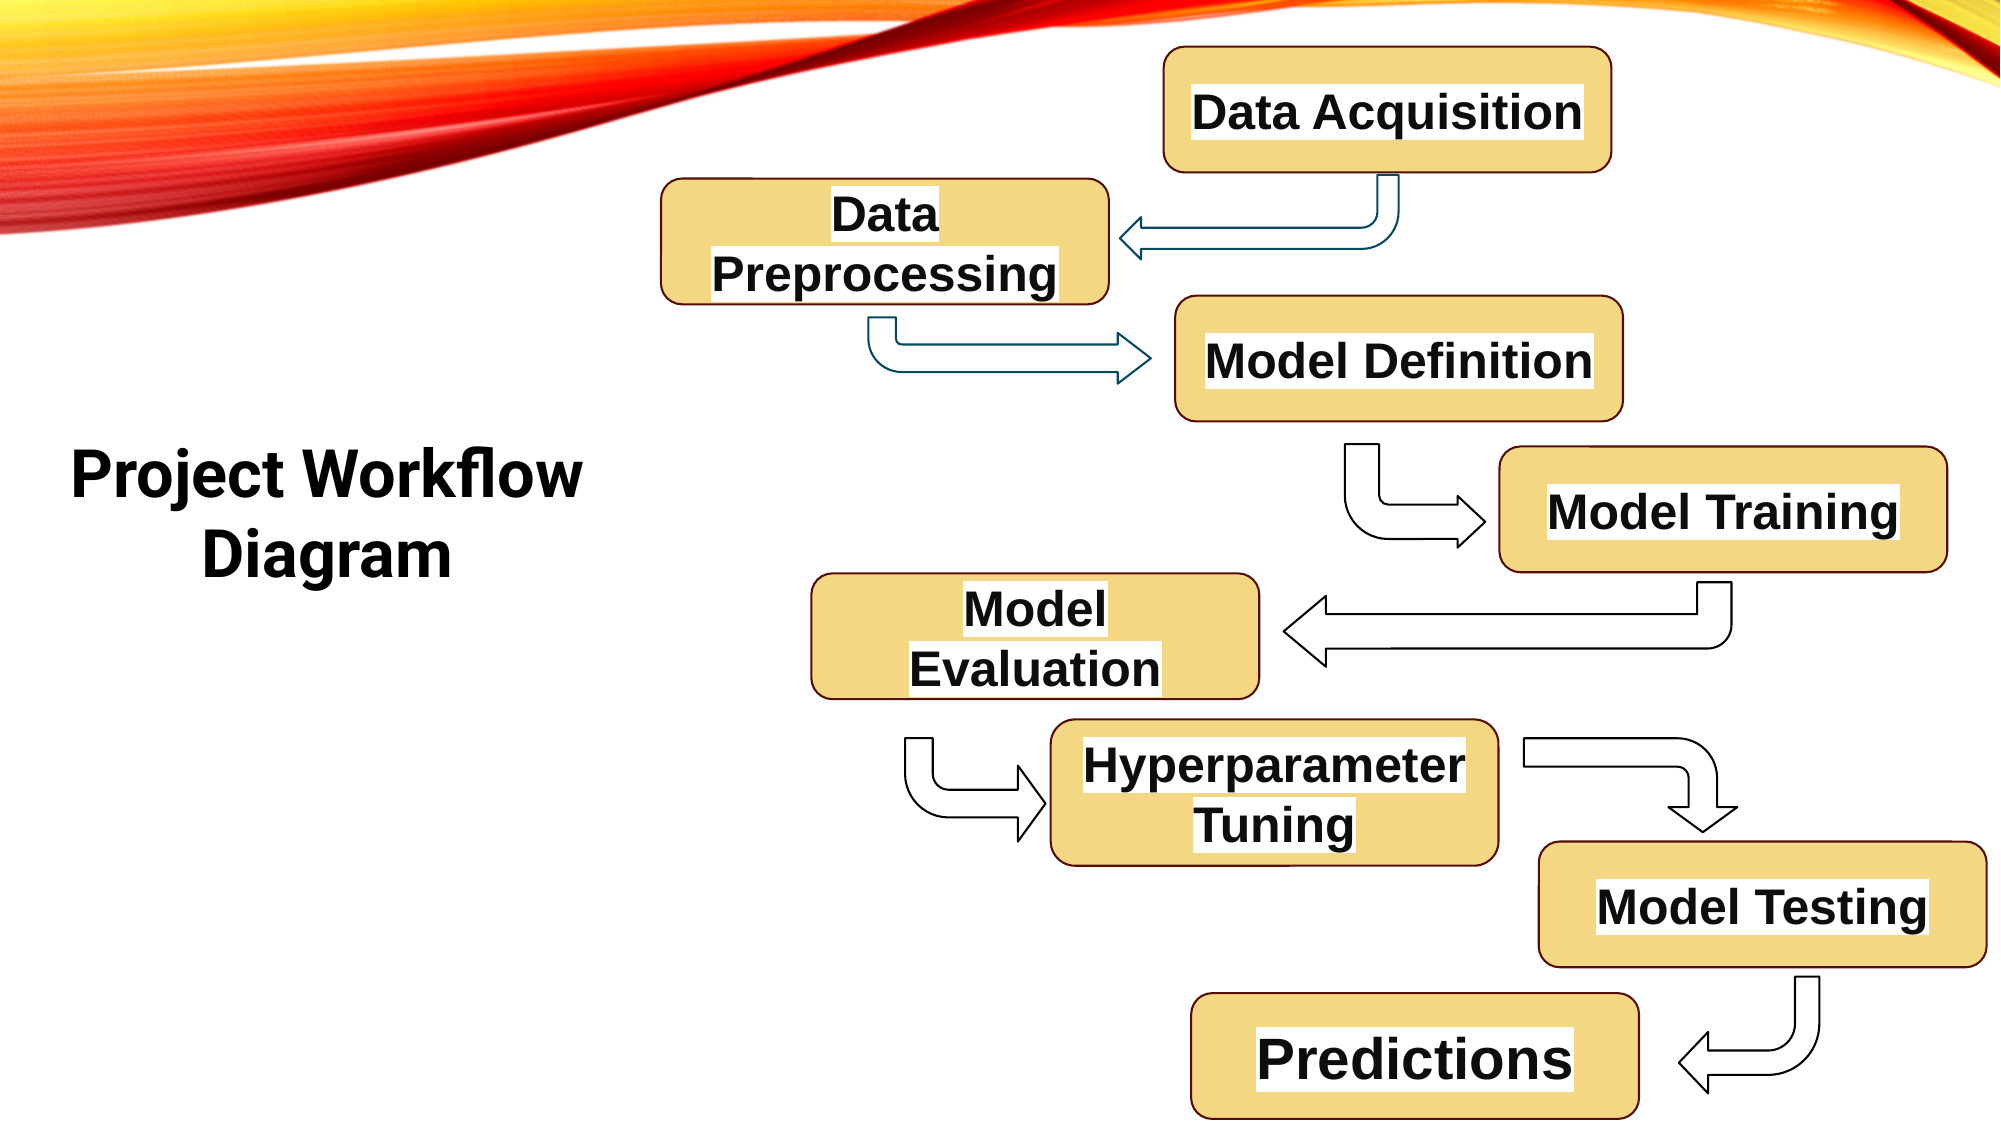

Data Acquisition

Data Preprocessing
Model Definition

Project Workflow Diagram

Model Training
Model Evaluation

Hyperparameter Tuning

Model Testing

Predictions